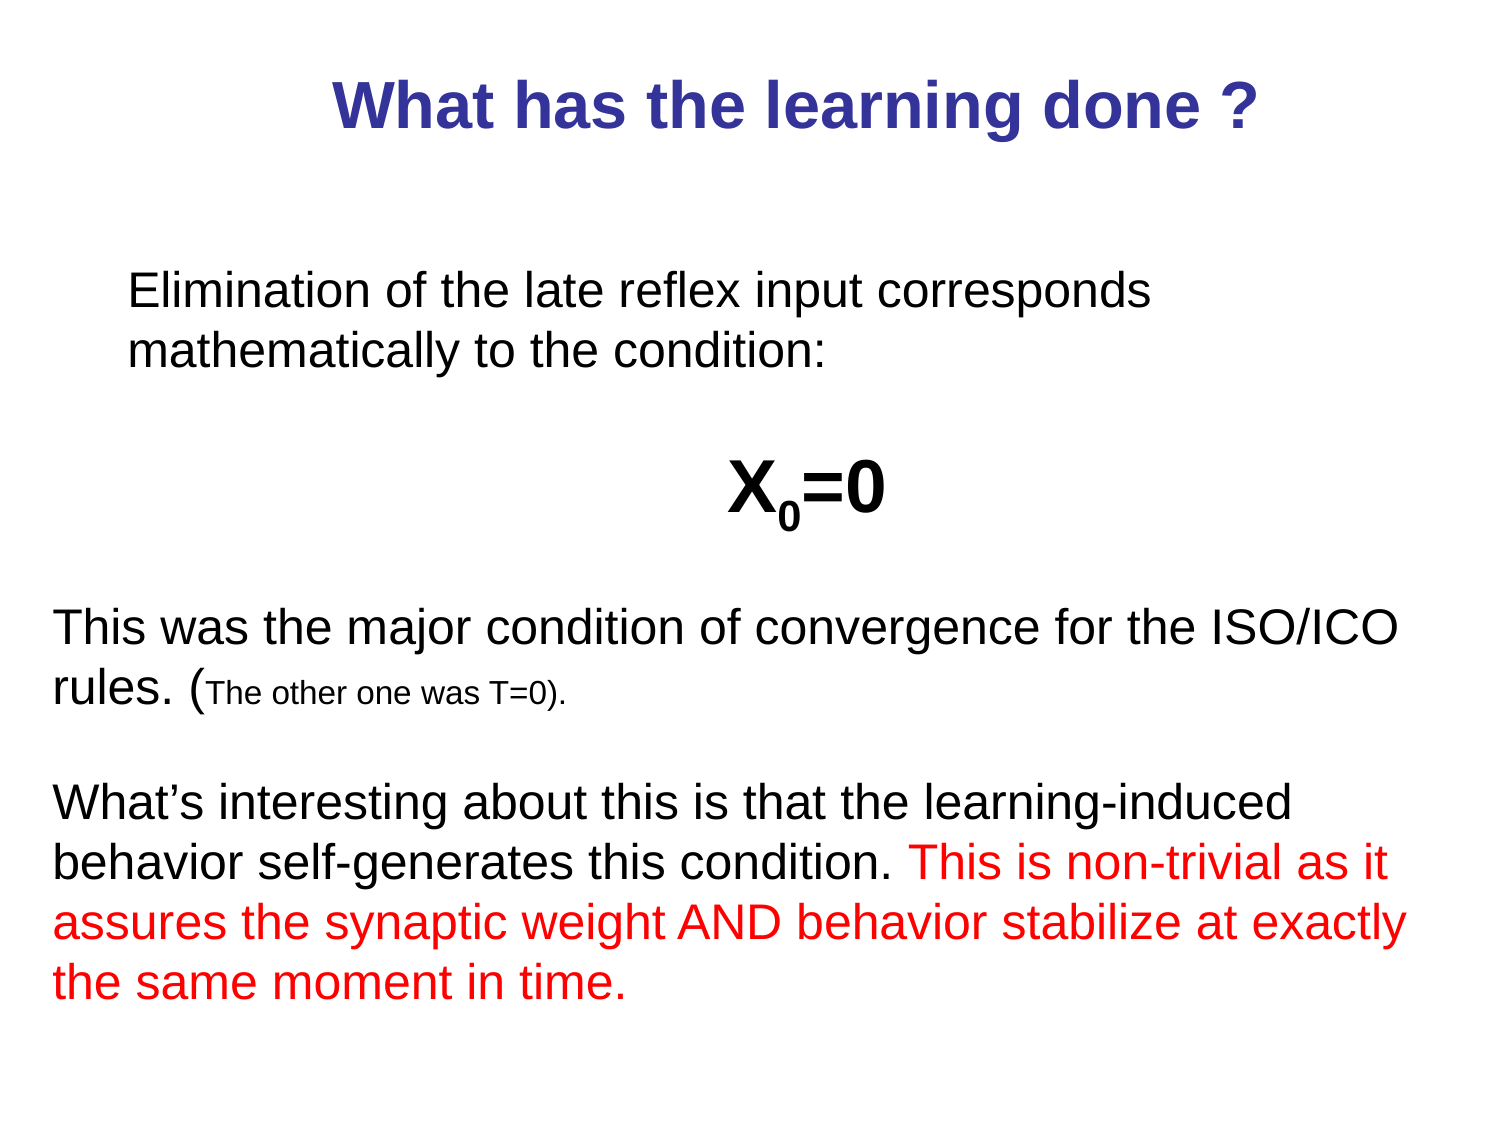

What has the learning done ?
Elimination of the late reflex input corresponds mathematically to the condition:

				X0=0
This was the major condition of convergence for the ISO/ICO rules. (The other one was T=0).
What’s interesting about this is that the learning-induced behavior self-generates this condition. This is non-trivial as it assures the synaptic weight AND behavior stabilize at exactly the same moment in time.